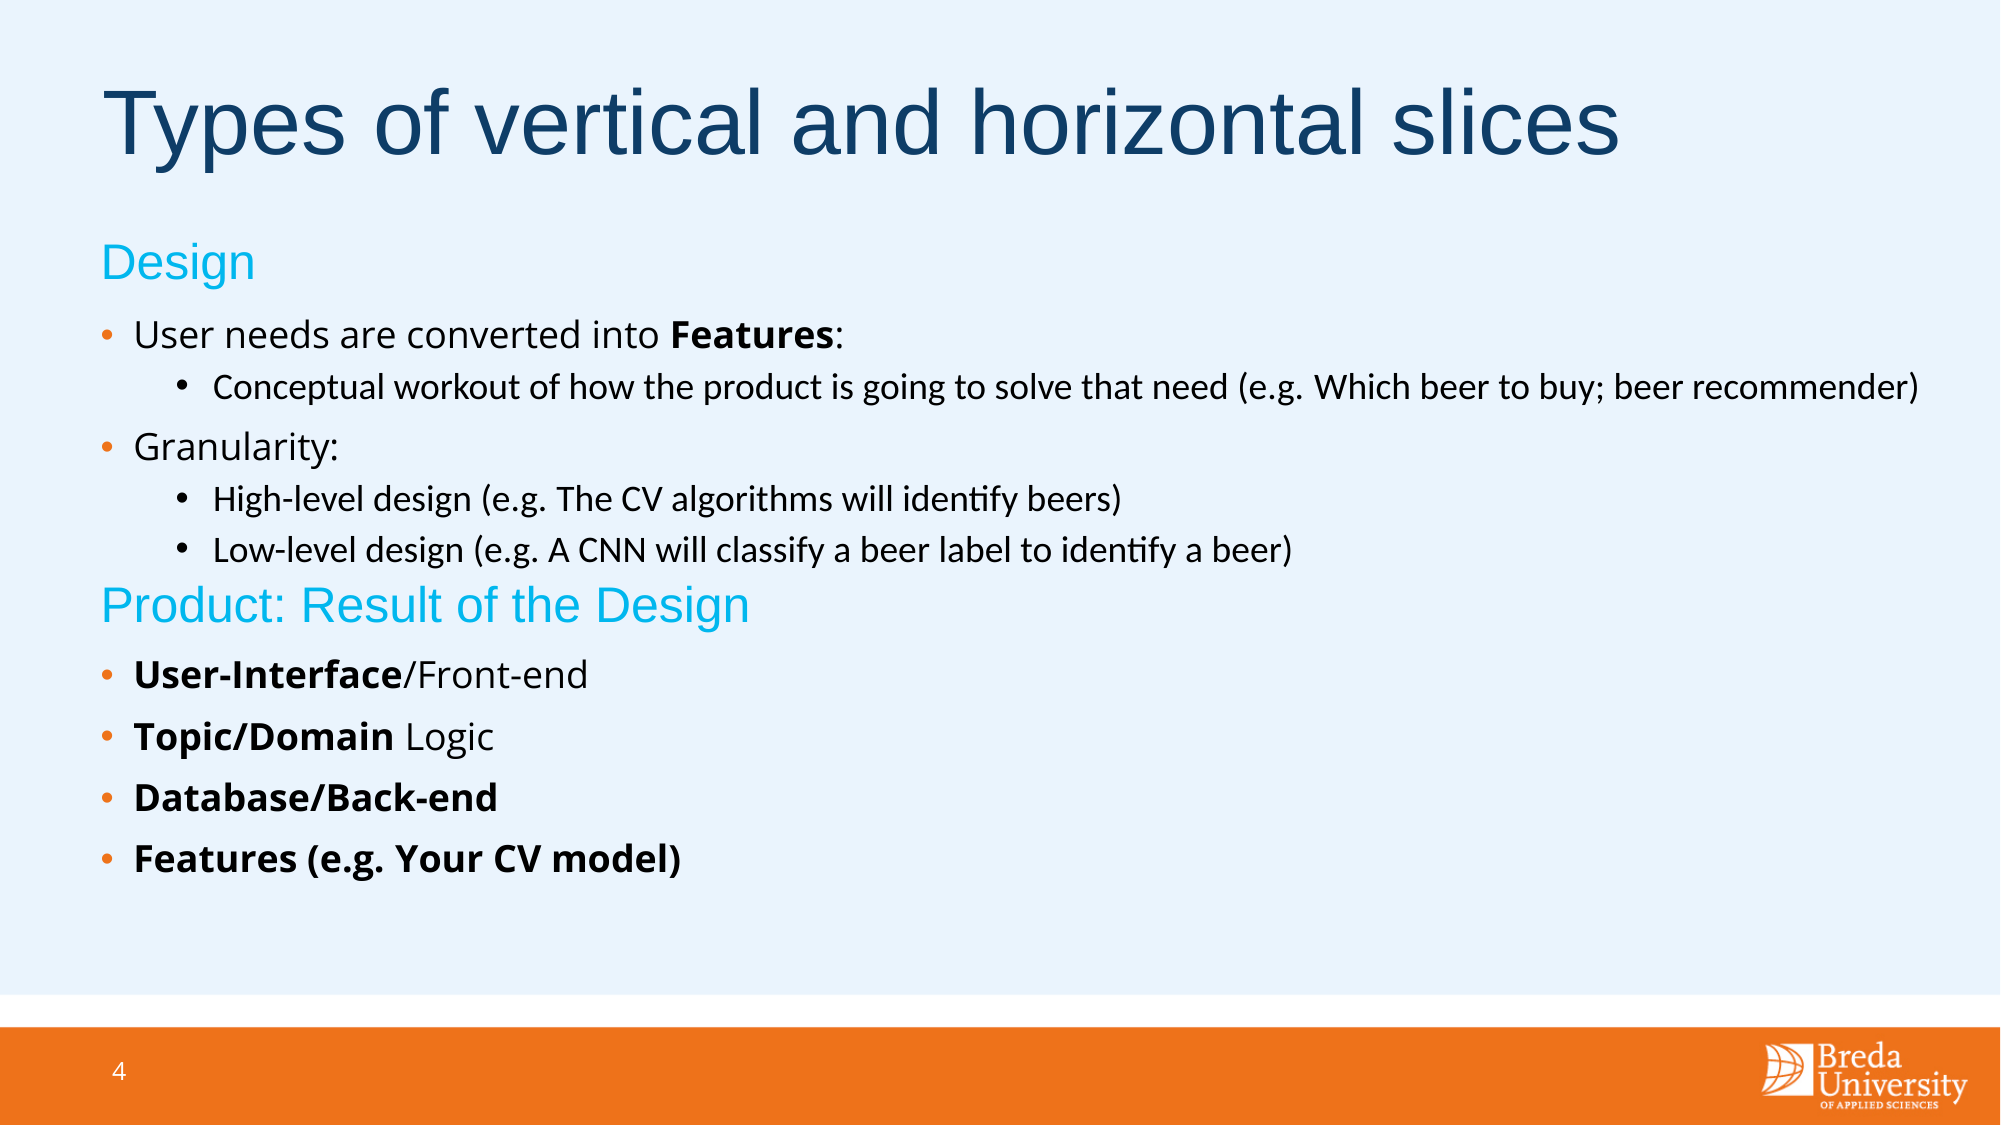

# Types of vertical and horizontal slices
Design
User needs are converted into Features:
Conceptual workout of how the product is going to solve that need (e.g. Which beer to buy; beer recommender)
Granularity:
High-level design (e.g. The CV algorithms will identify beers)
Low-level design (e.g. A CNN will classify a beer label to identify a beer)
Product: Result of the Design
User-Interface/Front-end
Topic/Domain Logic
Database/Back-end
Features (e.g. Your CV model)
4